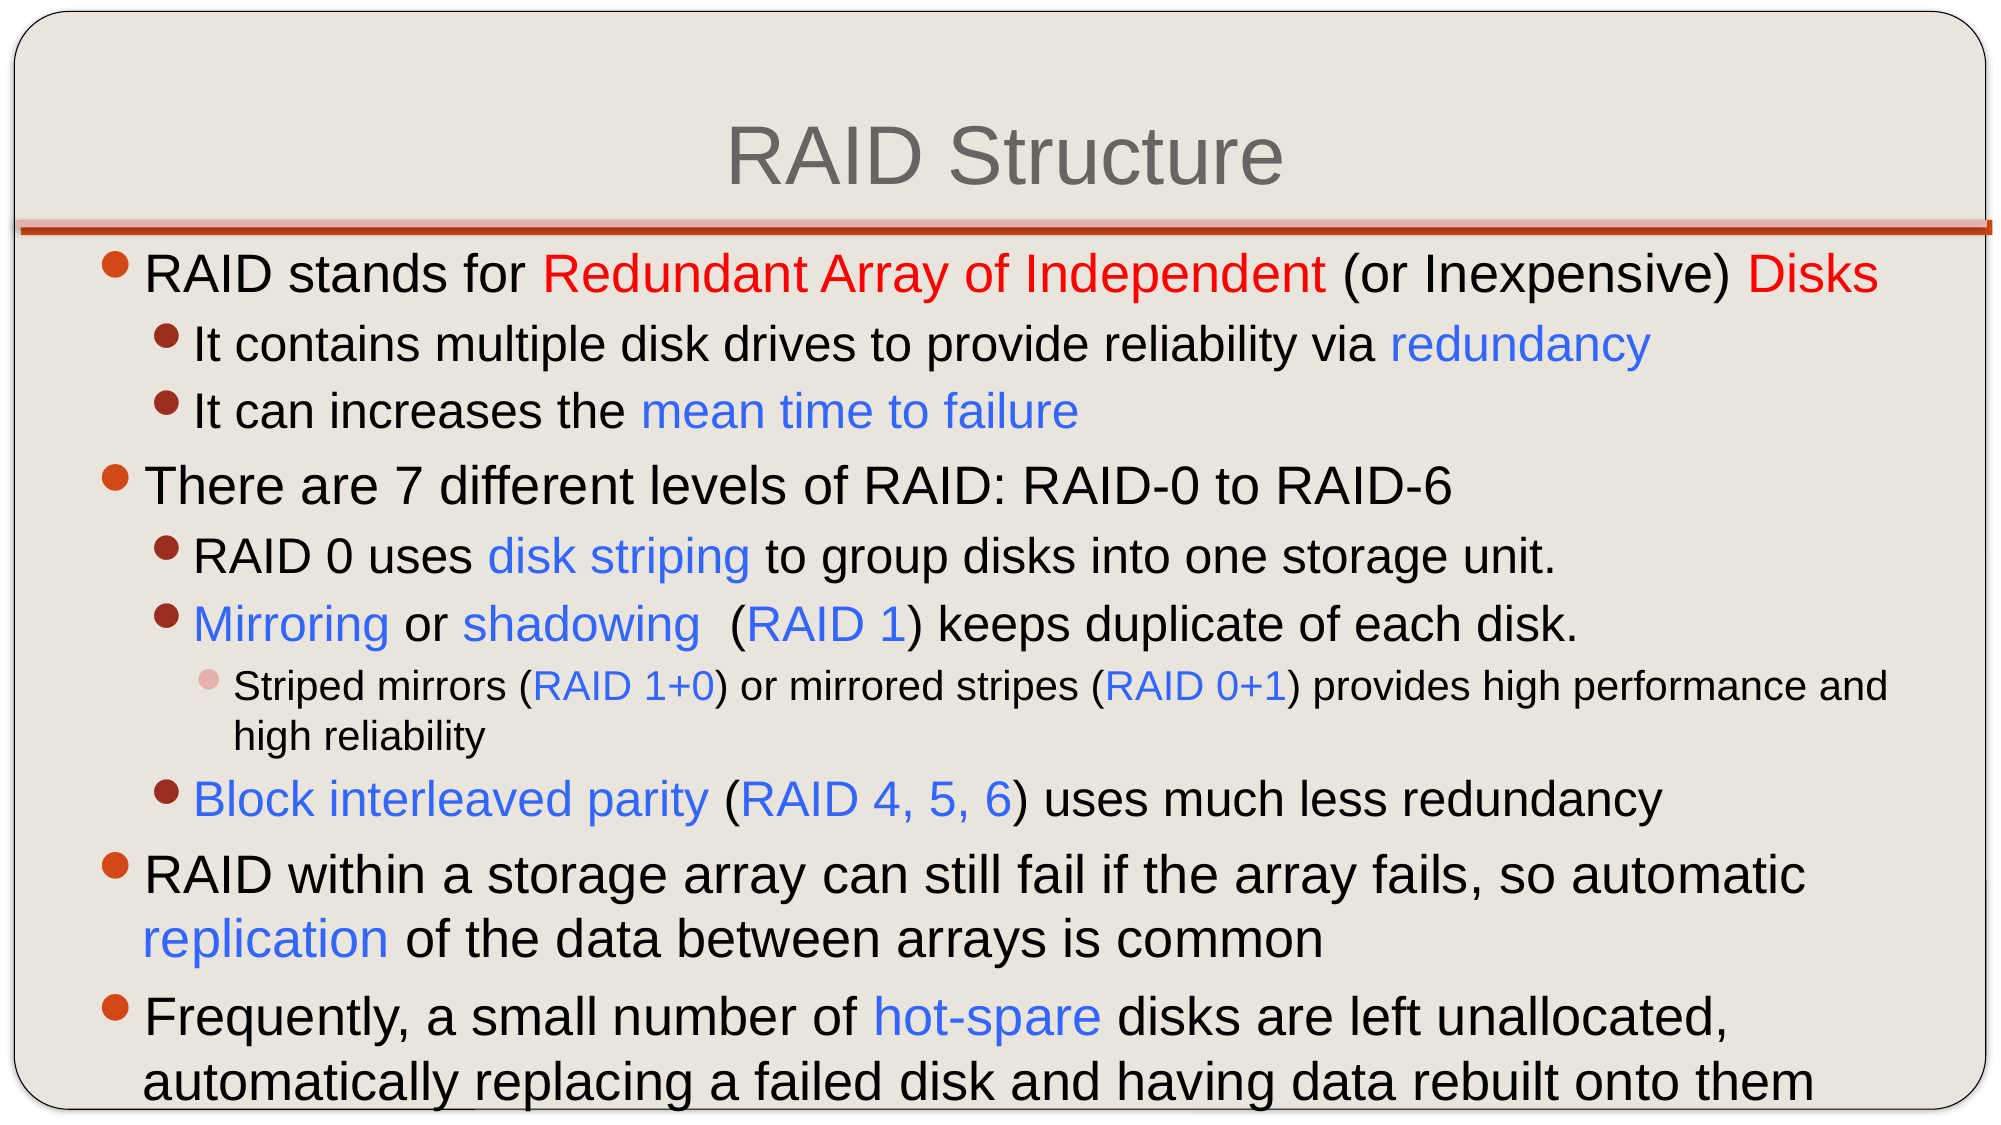

# RAID Structure
RAID stands for Redundant Array of Independent (or Inexpensive) Disks
It contains multiple disk drives to provide reliability via redundancy
It can increases the mean time to failure
There are 7 different levels of RAID: RAID-0 to RAID-6
RAID 0 uses disk striping to group disks into one storage unit.
Mirroring or shadowing  (RAID 1) keeps duplicate of each disk.
Striped mirrors (RAID 1+0) or mirrored stripes (RAID 0+1) provides high performance and high reliability
Block interleaved parity (RAID 4, 5, 6) uses much less redundancy
RAID within a storage array can still fail if the array fails, so automatic replication of the data between arrays is common
Frequently, a small number of hot-spare disks are left unallocated, automatically replacing a failed disk and having data rebuilt onto them